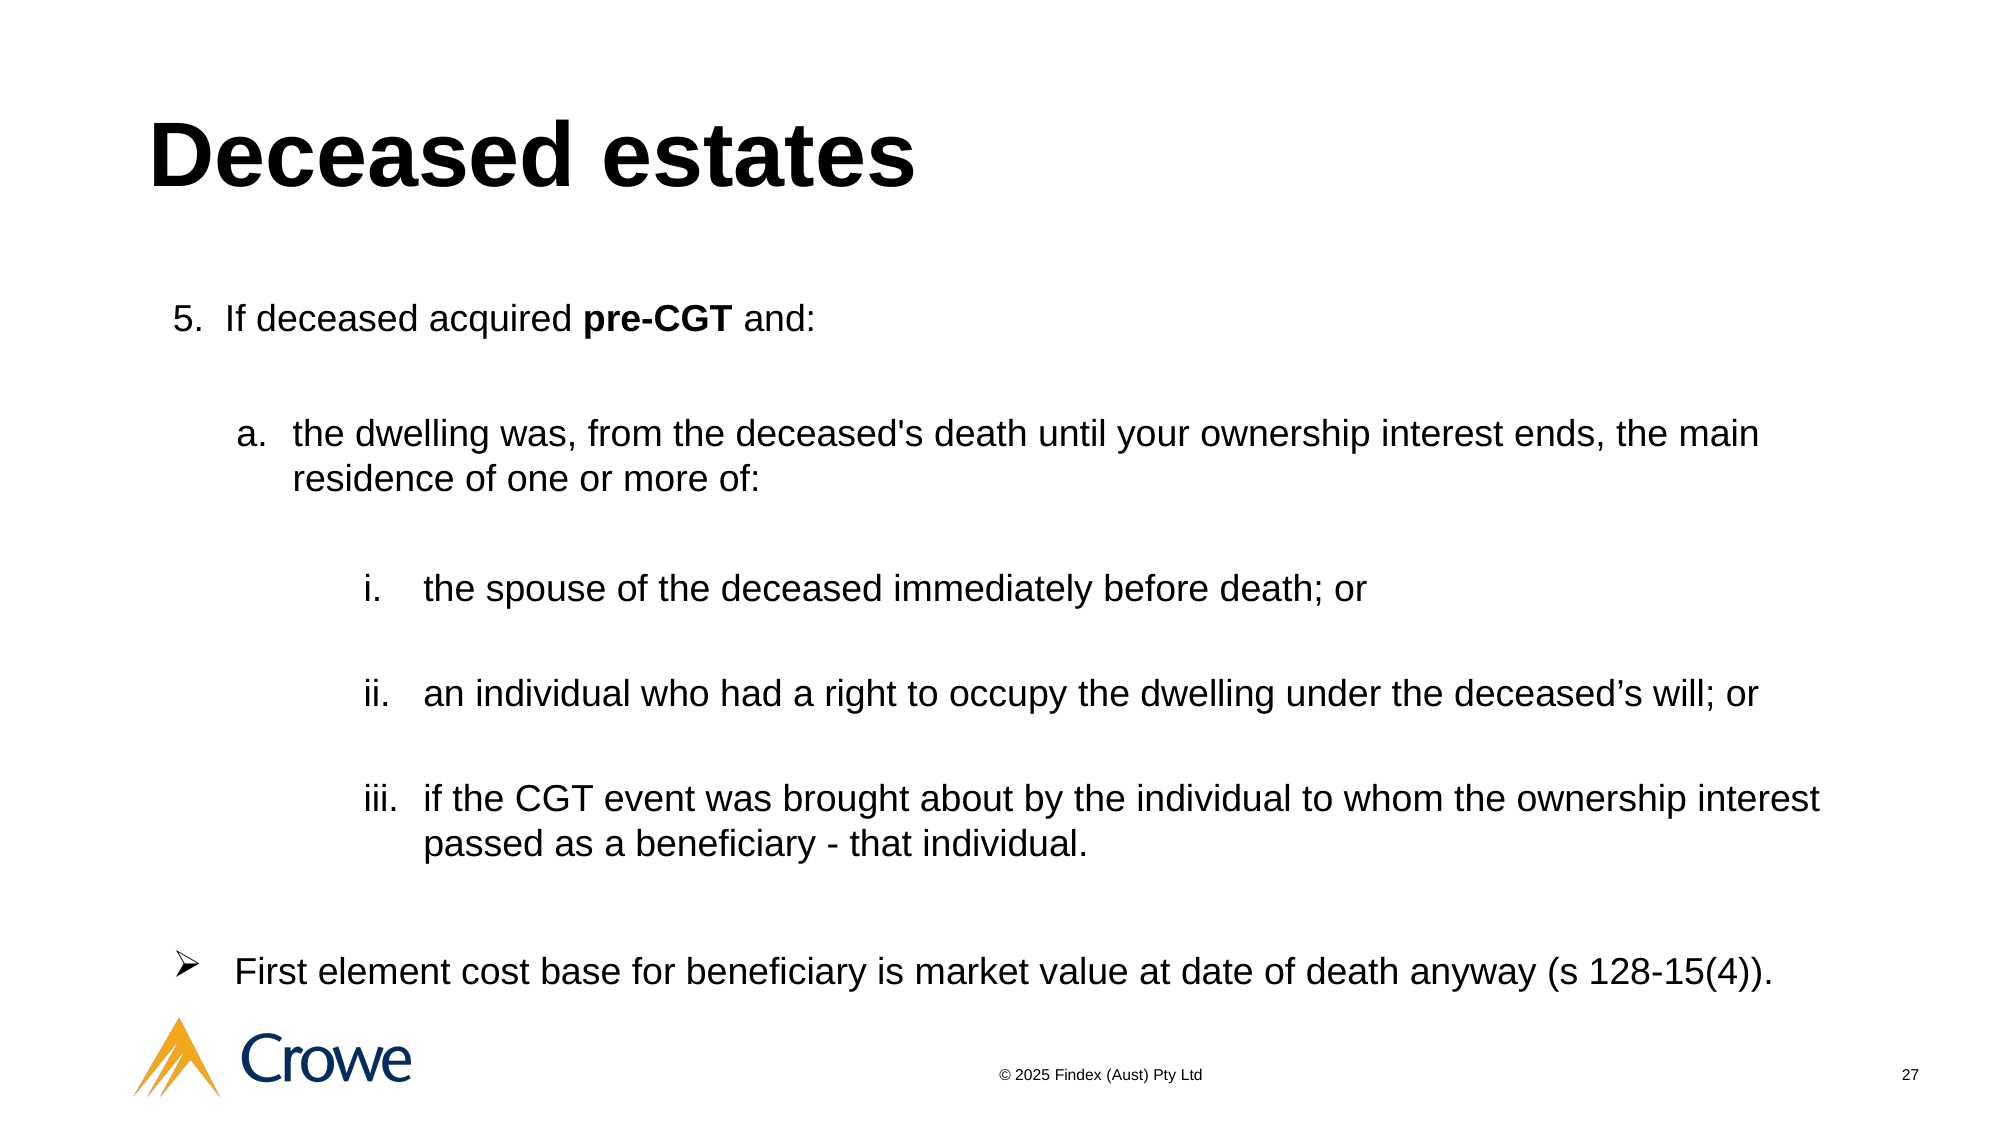

# Deceased estates

5.  If deceased acquired pre-CGT and:

the dwelling was, from the deceased's death until your ownership interest ends, the main residence of one or more of:

the spouse of the deceased immediately before death; or

an individual who had a right to occupy the dwelling under the deceased’s will; or

if the CGT event was brought about by the individual to whom the ownership interest passed as a beneficiary - that individual.

   First element cost base for beneficiary is market value at date of death anyway (s 128-15(4)).